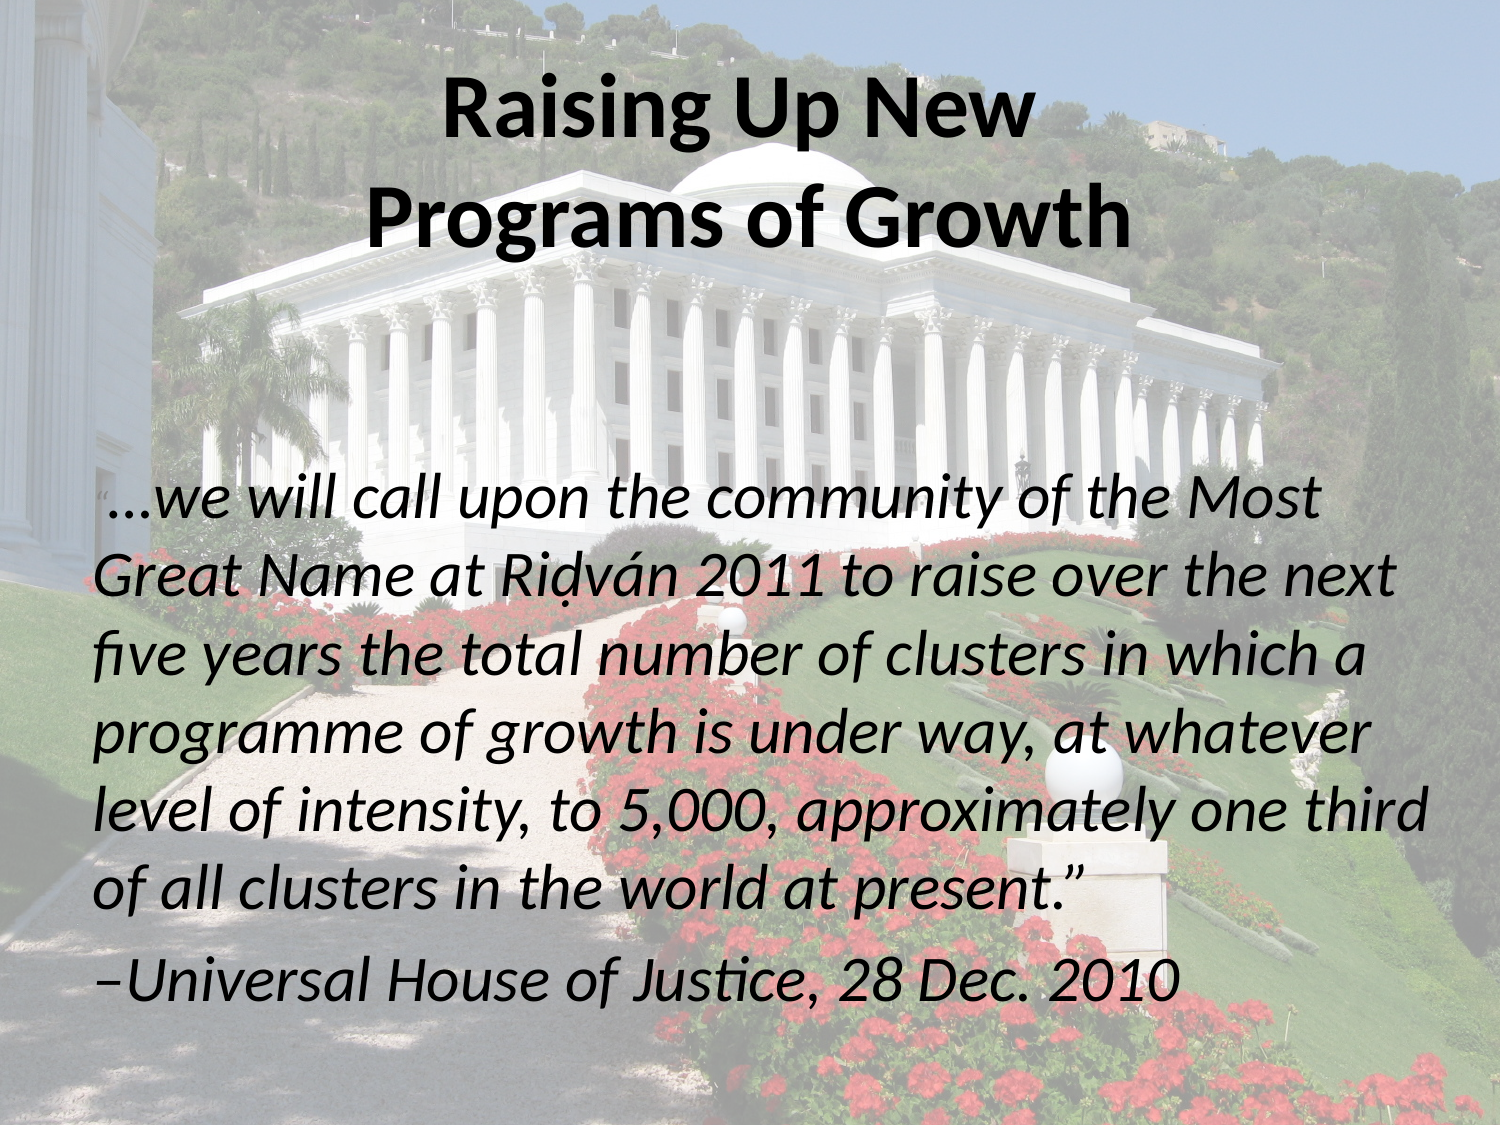

# Raising Up New Programs of Growth
“…we will call upon the community of the Most Great Name at Riḍván 2011 to raise over the next five years the total number of clusters in which a programme of growth is under way, at whatever level of intensity, to 5,000, approximately one third of all clusters in the world at present.”
–Universal House of Justice, 28 Dec. 2010